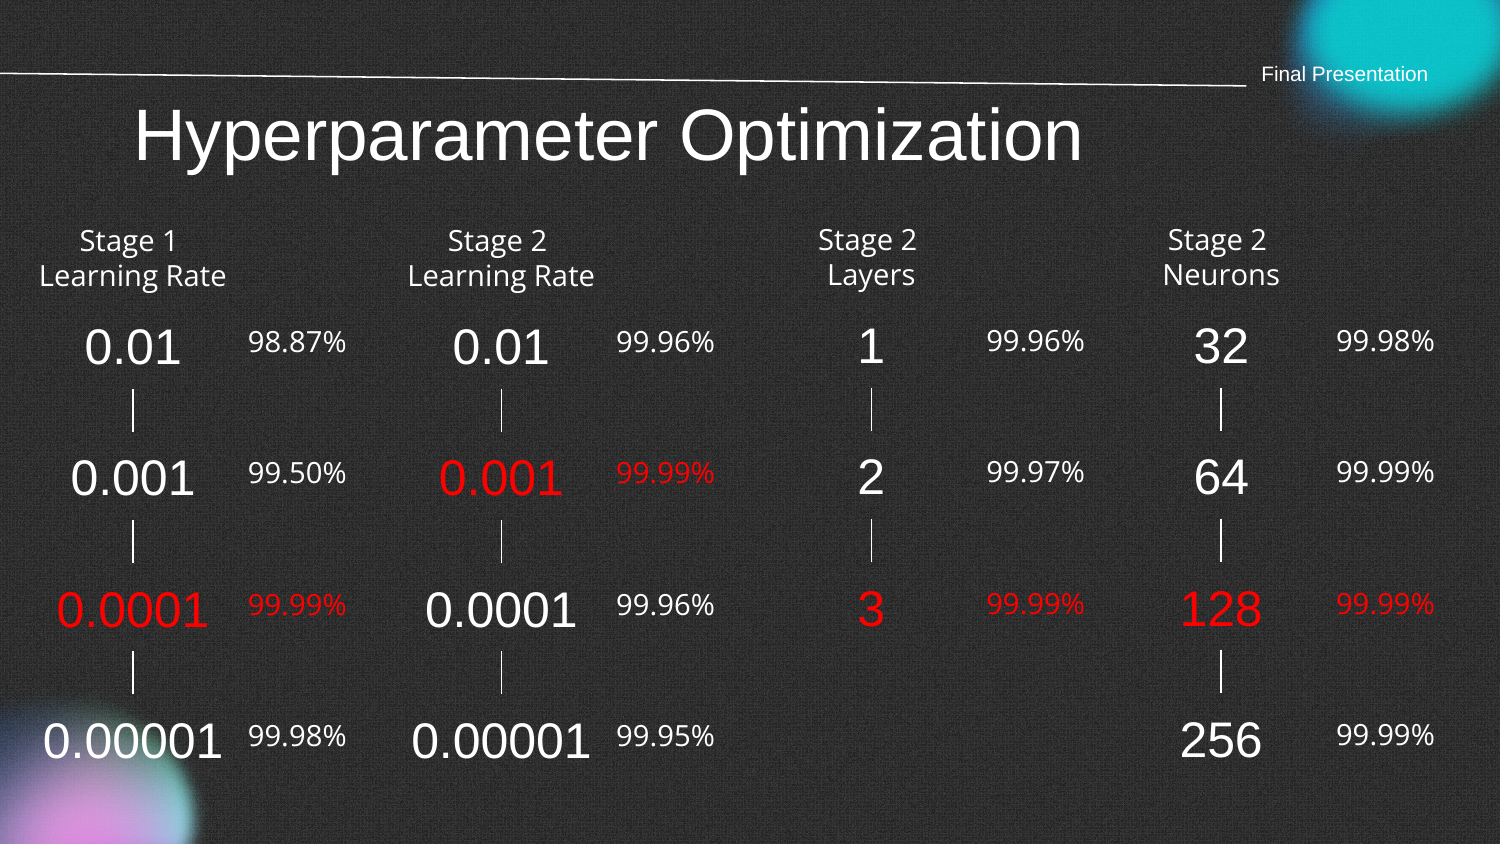

Final Presentation

# Hyperparameter Optimization
Stage 2
Layers
Stage 2
Neurons
Stage 1
Learning Rate
Stage 2
Learning Rate
1
32
0.01
0.01
99.96%
99.98%
98.87%
99.96%
2
64
0.001
0.001
99.97%
99.99%
99.50%
99.99%
3
128
0.0001
0.0001
99.99%
99.99%
99.99%
99.96%
256
0.00001
0.00001
99.99%
99.98%
99.95%